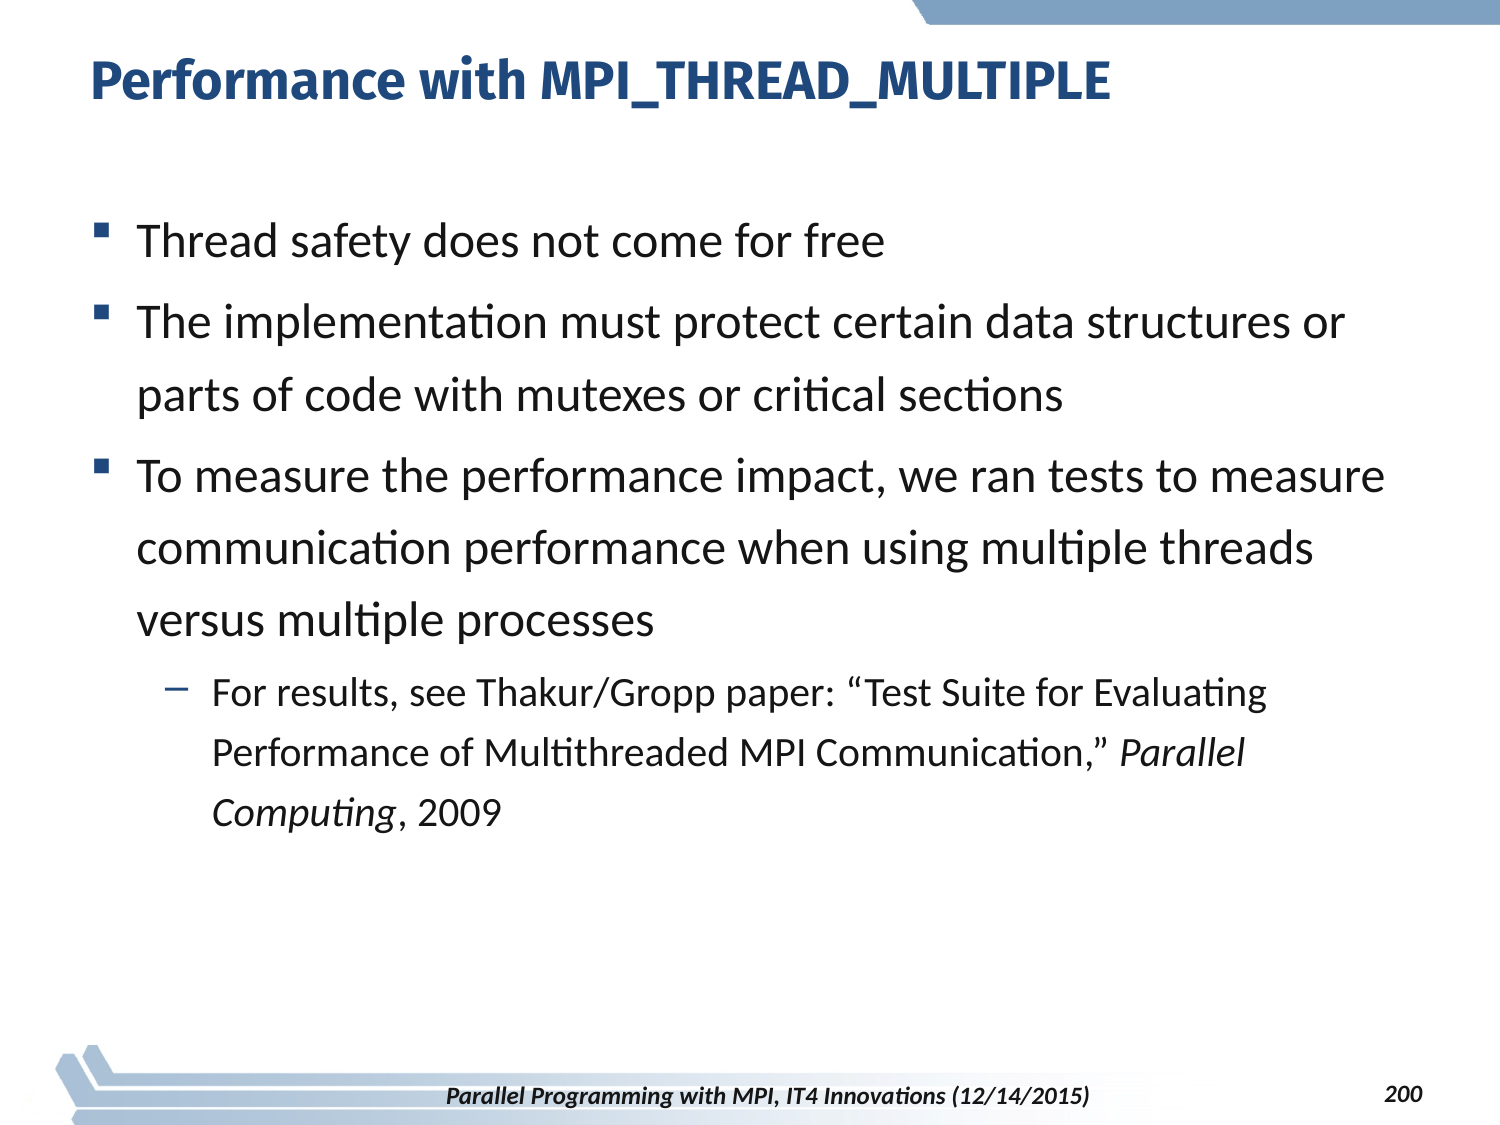

# Performance with MPI_THREAD_MULTIPLE
Thread safety does not come for free
The implementation must protect certain data structures or parts of code with mutexes or critical sections
To measure the performance impact, we ran tests to measure communication performance when using multiple threads versus multiple processes
For results, see Thakur/Gropp paper: “Test Suite for Evaluating Performance of Multithreaded MPI Communication,” Parallel Computing, 2009
200
Parallel Programming with MPI, IT4 Innovations (12/14/2015)